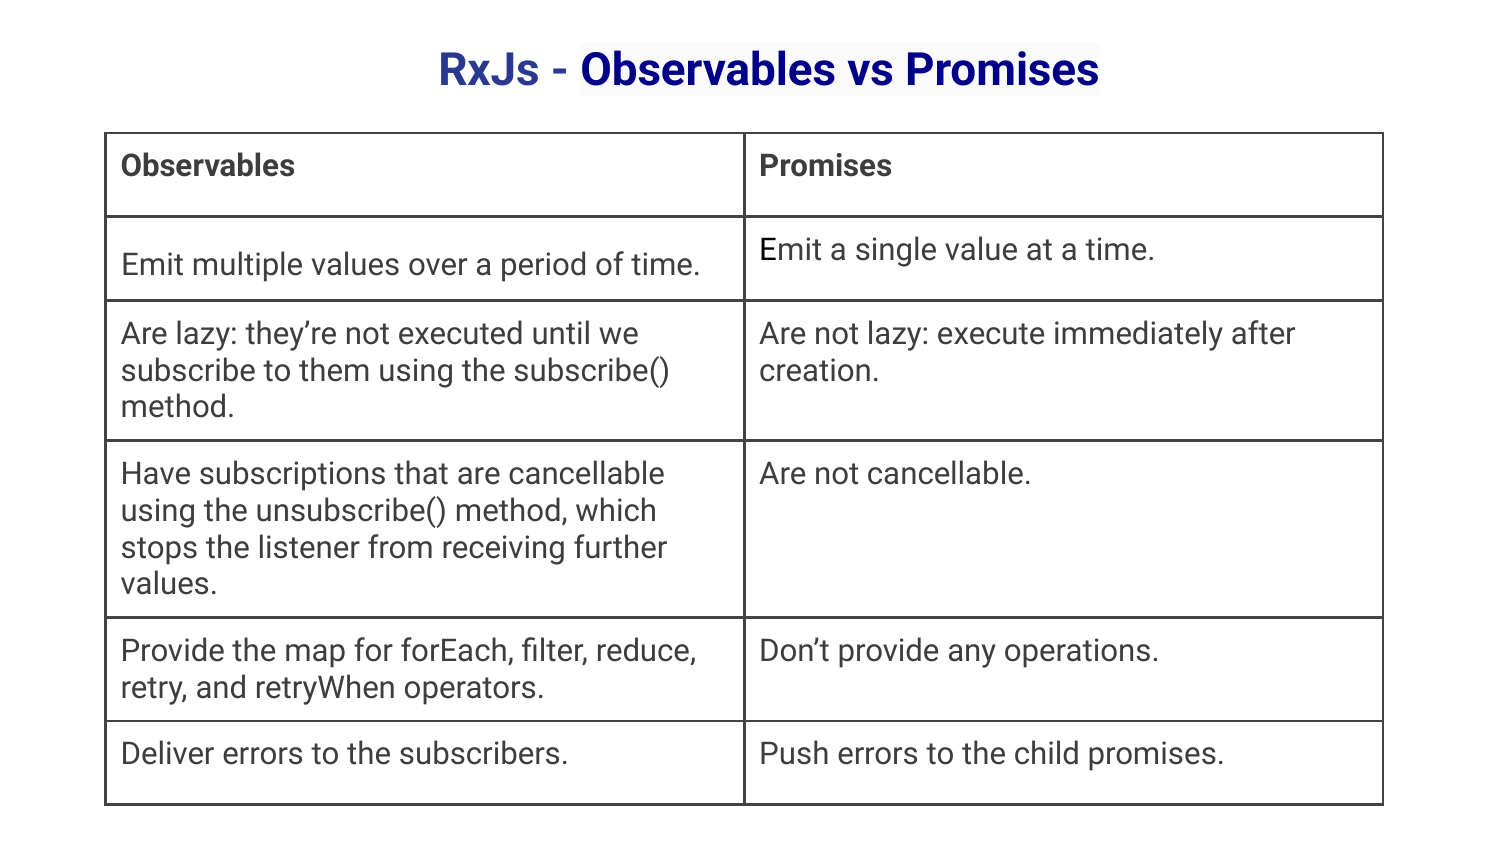

RxJs - Observables vs Promises
| Observables | Promises |
| --- | --- |
| Emit multiple values over a period of time. | Emit a single value at a time. |
| Are lazy: they’re not executed until we subscribe to them using the subscribe() method. | Are not lazy: execute immediately after creation. |
| Have subscriptions that are cancellable using the unsubscribe() method, which stops the listener from receiving further values. | Are not cancellable. |
| Provide the map for forEach, filter, reduce, retry, and retryWhen operators. | Don’t provide any operations. |
| Deliver errors to the subscribers. | Push errors to the child promises. |